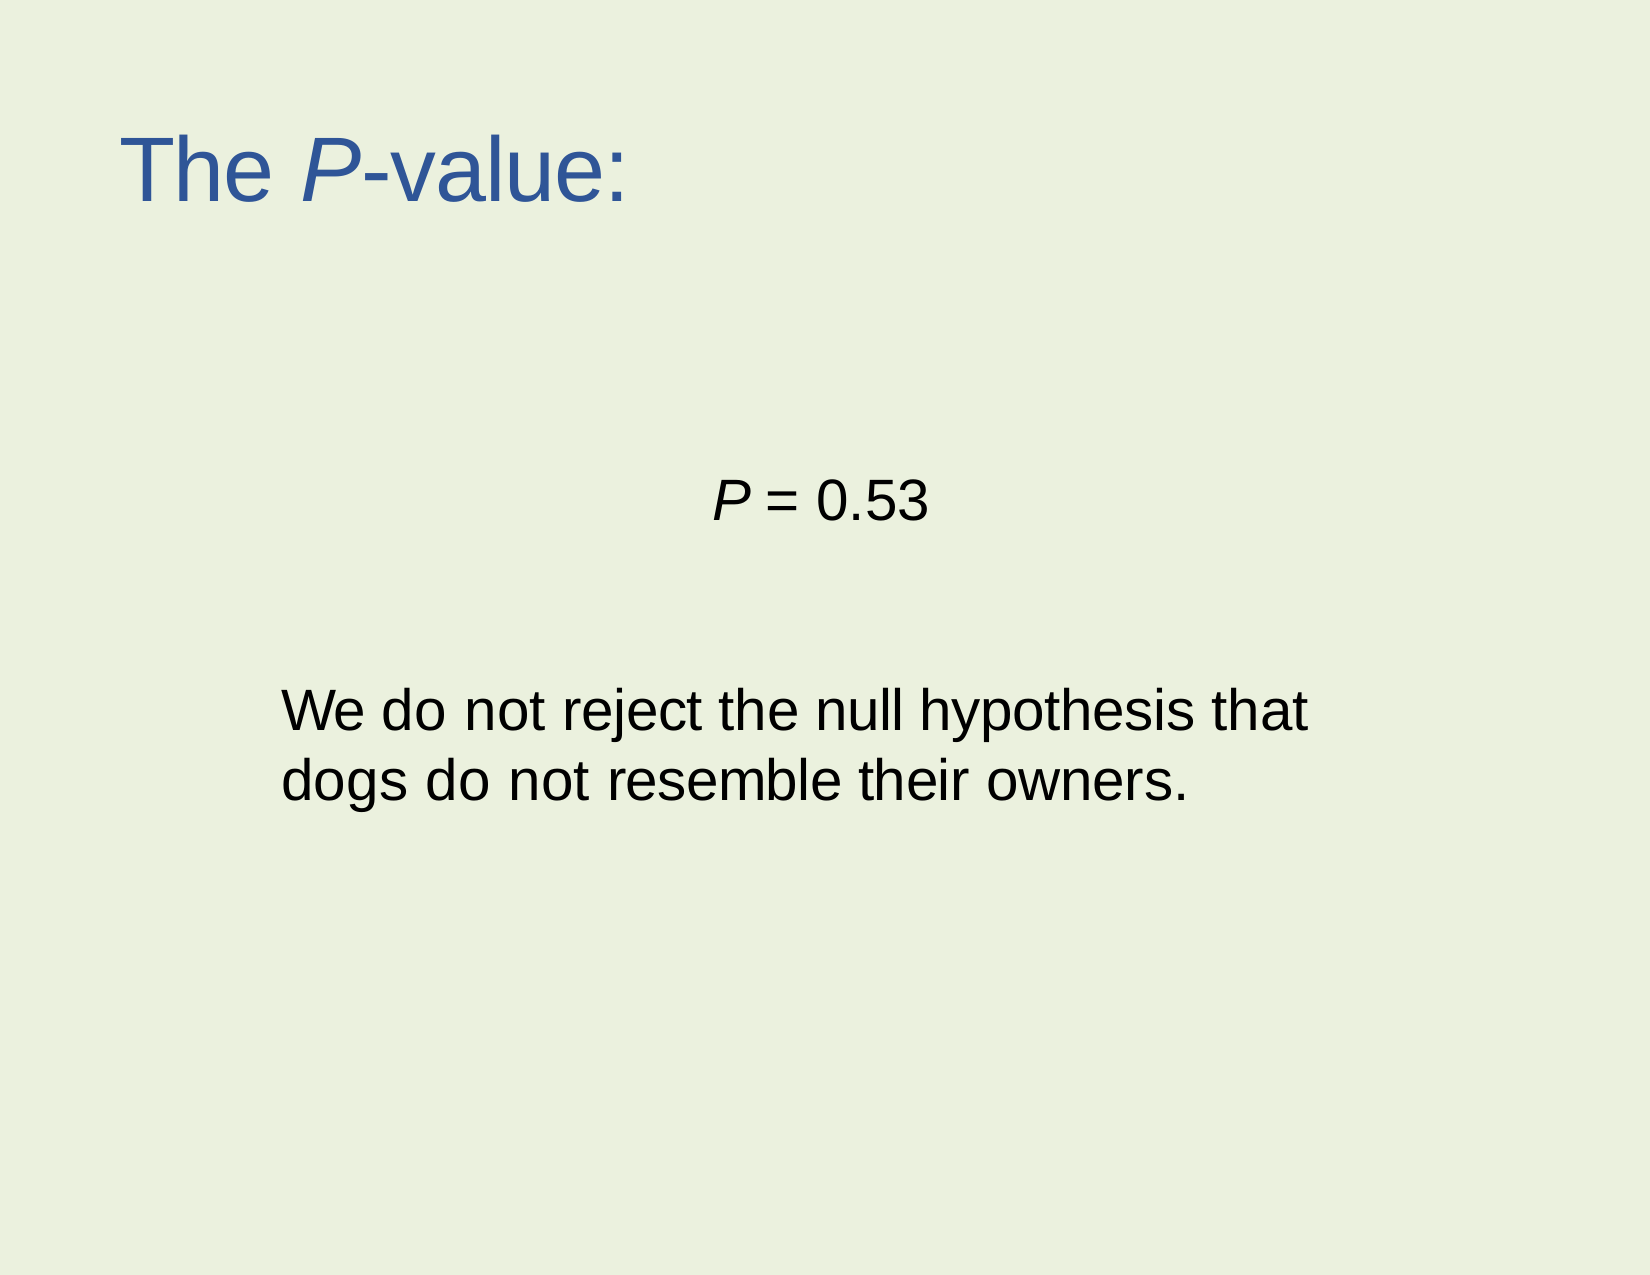

# The P-value:
P = 0.53

We do not reject the null hypothesis that  dogs do not resemble their owners.